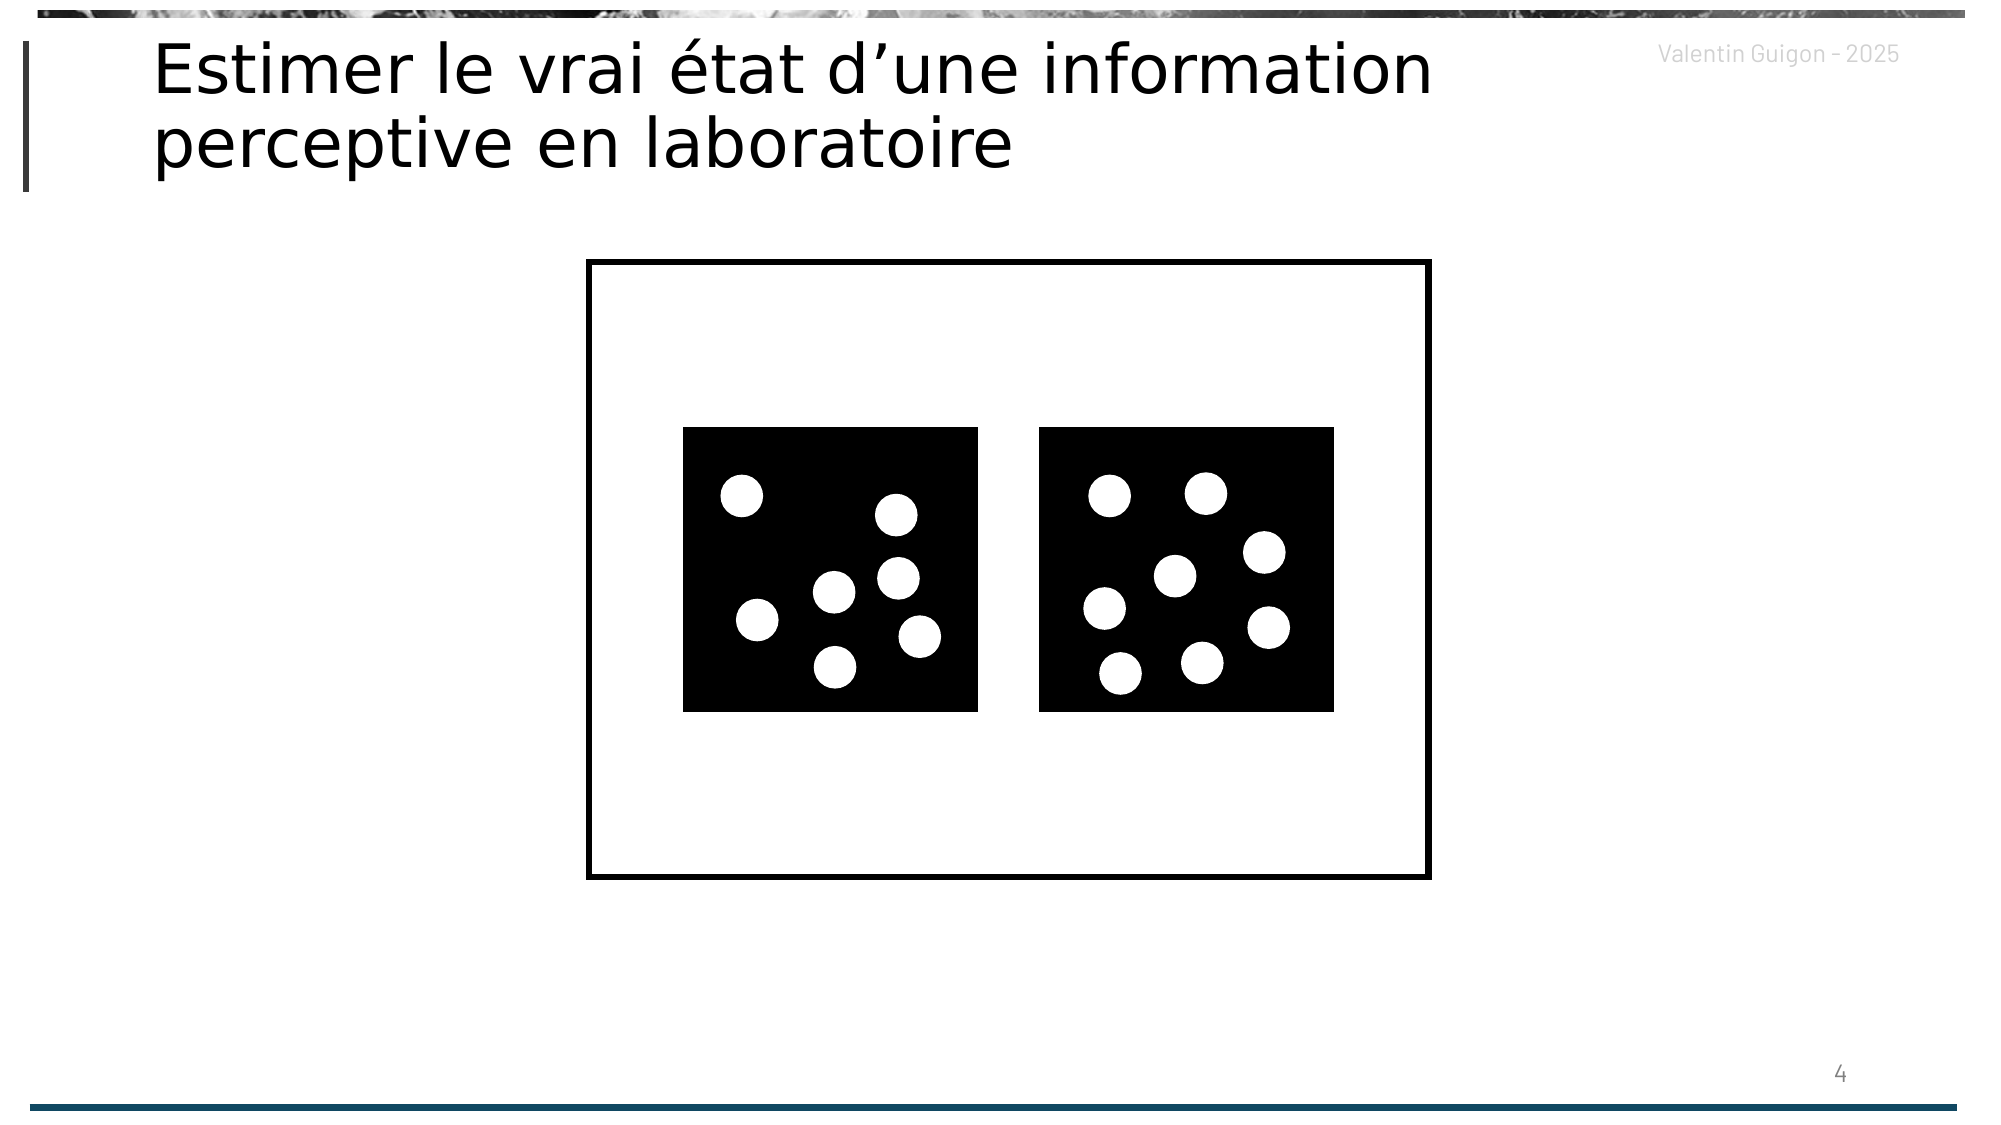

# Estimer le vrai état d’une information perceptive en laboratoire
Valentin Guigon - 2025

4